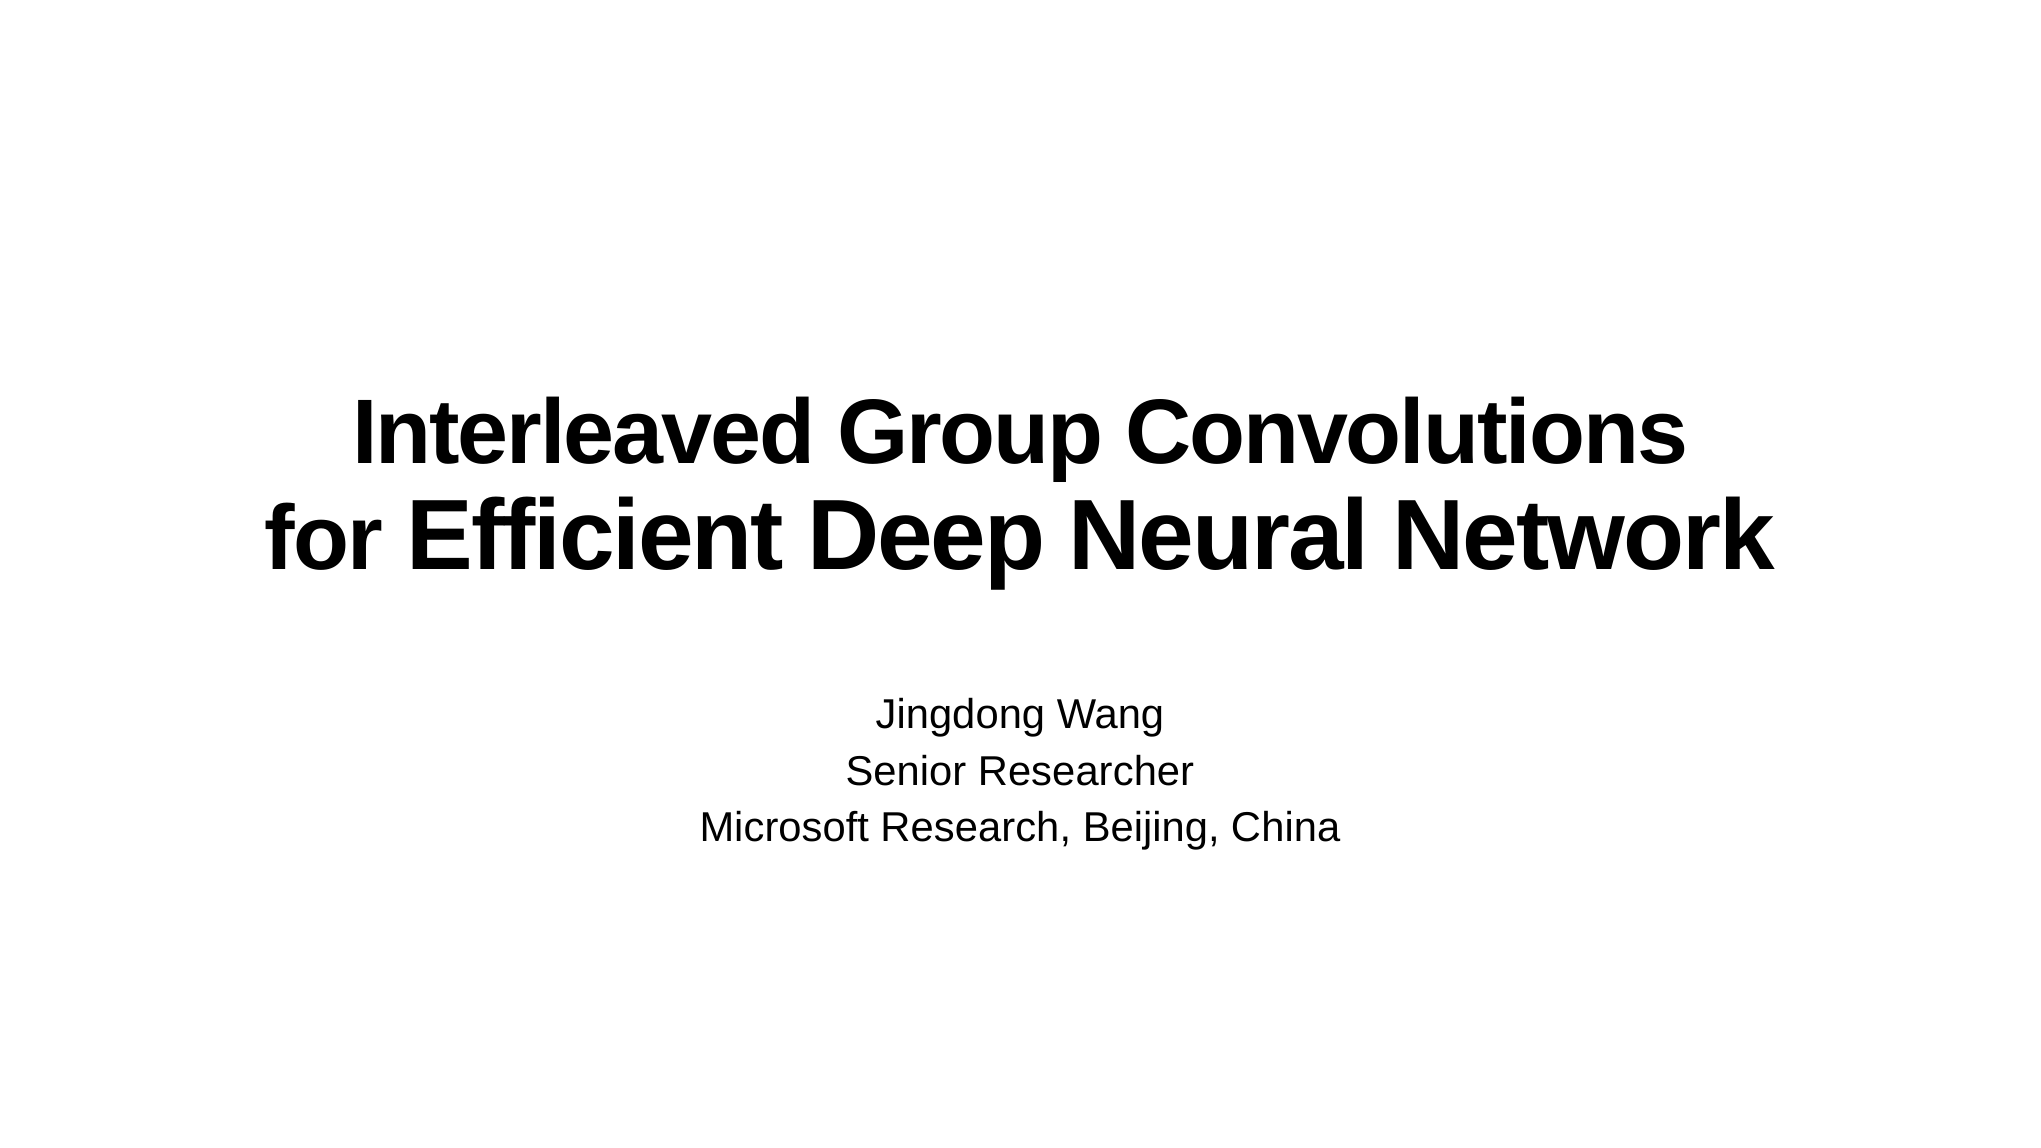

# Interleaved Group Convolutions for Efficient Deep Neural Network
Jingdong Wang
Senior Researcher
Microsoft Research, Beijing, China